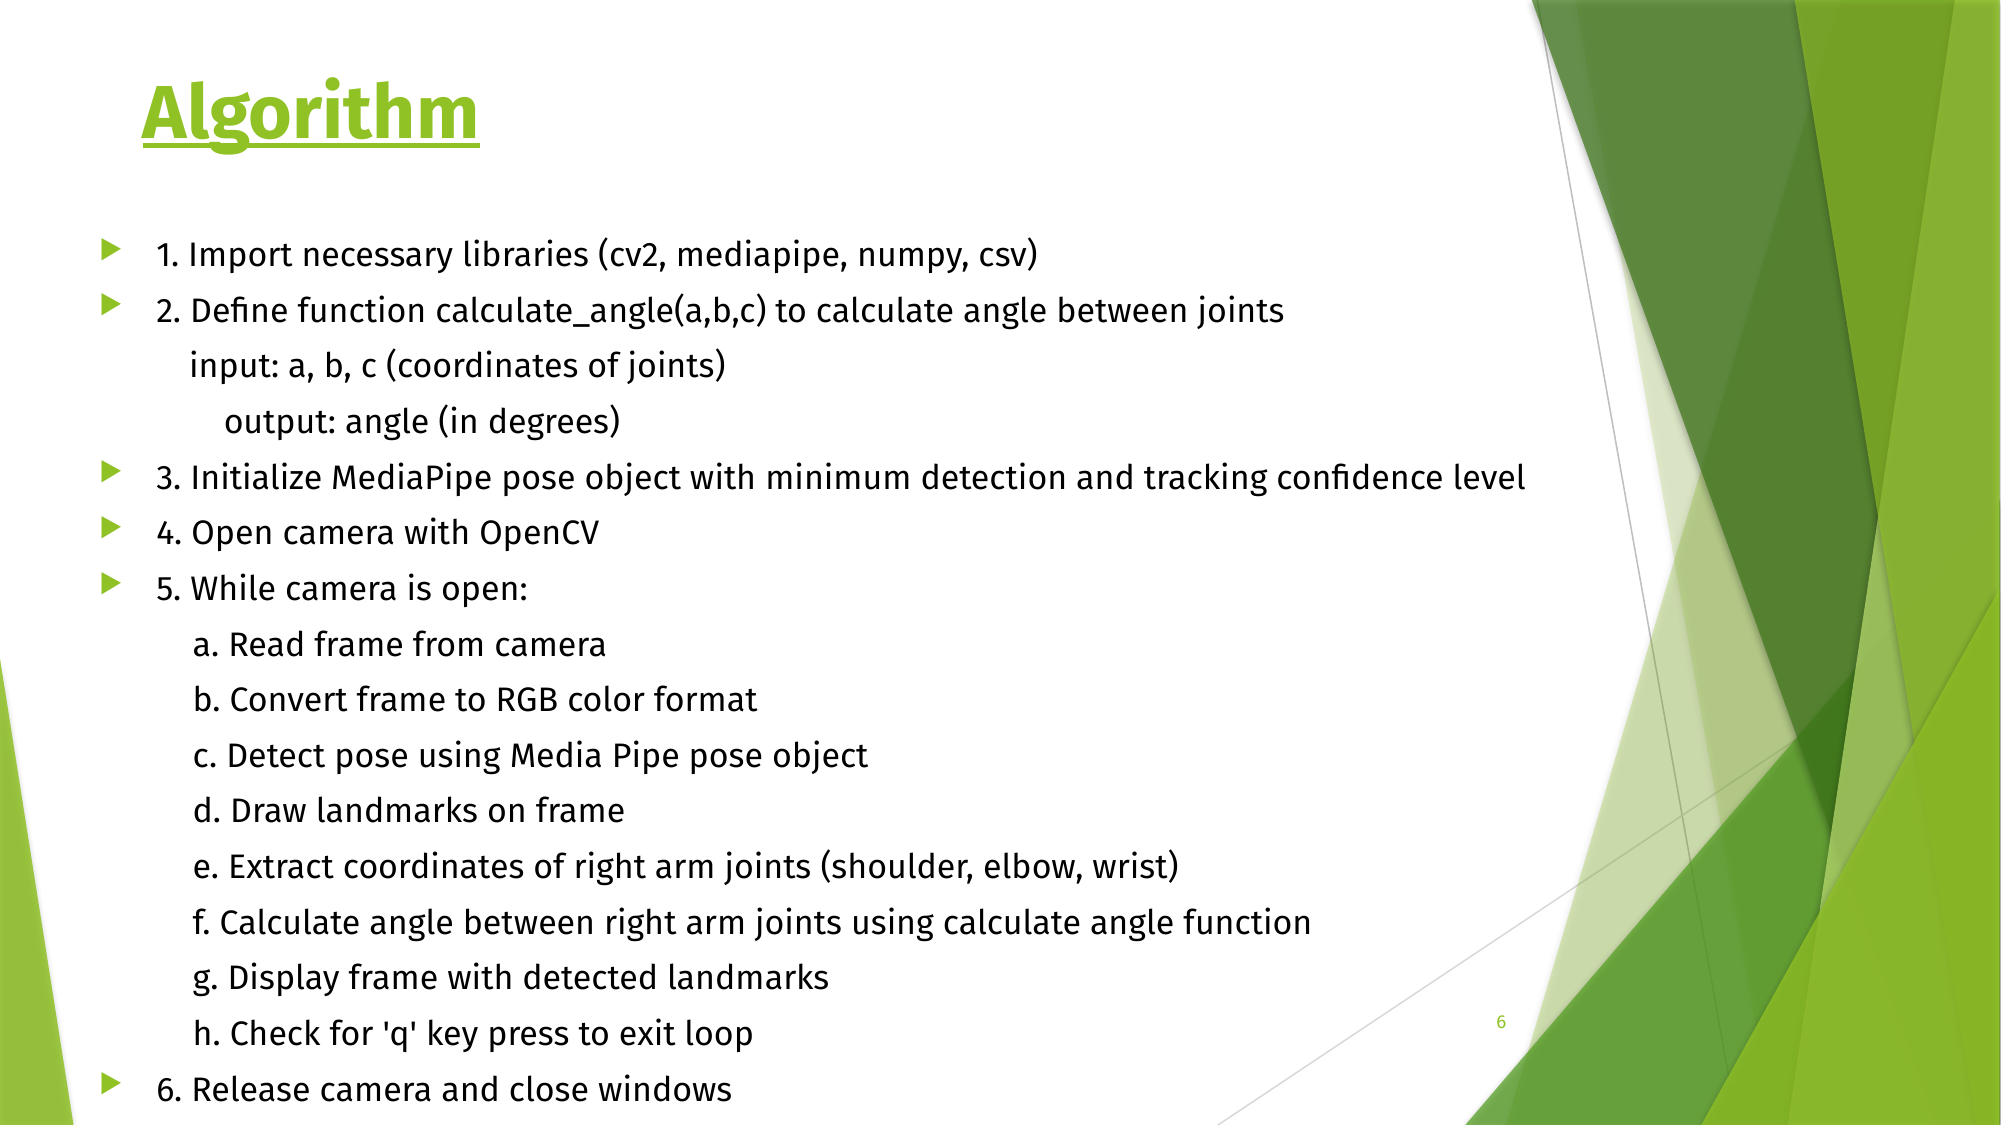

# Algorithm
1. Import necessary libraries (cv2, mediapipe, numpy, csv)
2. Define function calculate_angle(a,b,c) to calculate angle between joints
          input: a, b, c (coordinates of joints)
    	  output: angle (in degrees)
3. Initialize MediaPipe pose object with minimum detection and tracking confidence level
4. Open camera with OpenCV
5. While camera is open:
   a. Read frame from camera
   b. Convert frame to RGB color format
   c. Detect pose using Media Pipe pose object
   d. Draw landmarks on frame
   e. Extract coordinates of right arm joints (shoulder, elbow, wrist)
   f. Calculate angle between right arm joints using calculate angle function
   g. Display frame with detected landmarks
   h. Check for 'q' key press to exit loop
6. Release camera and close windows

6